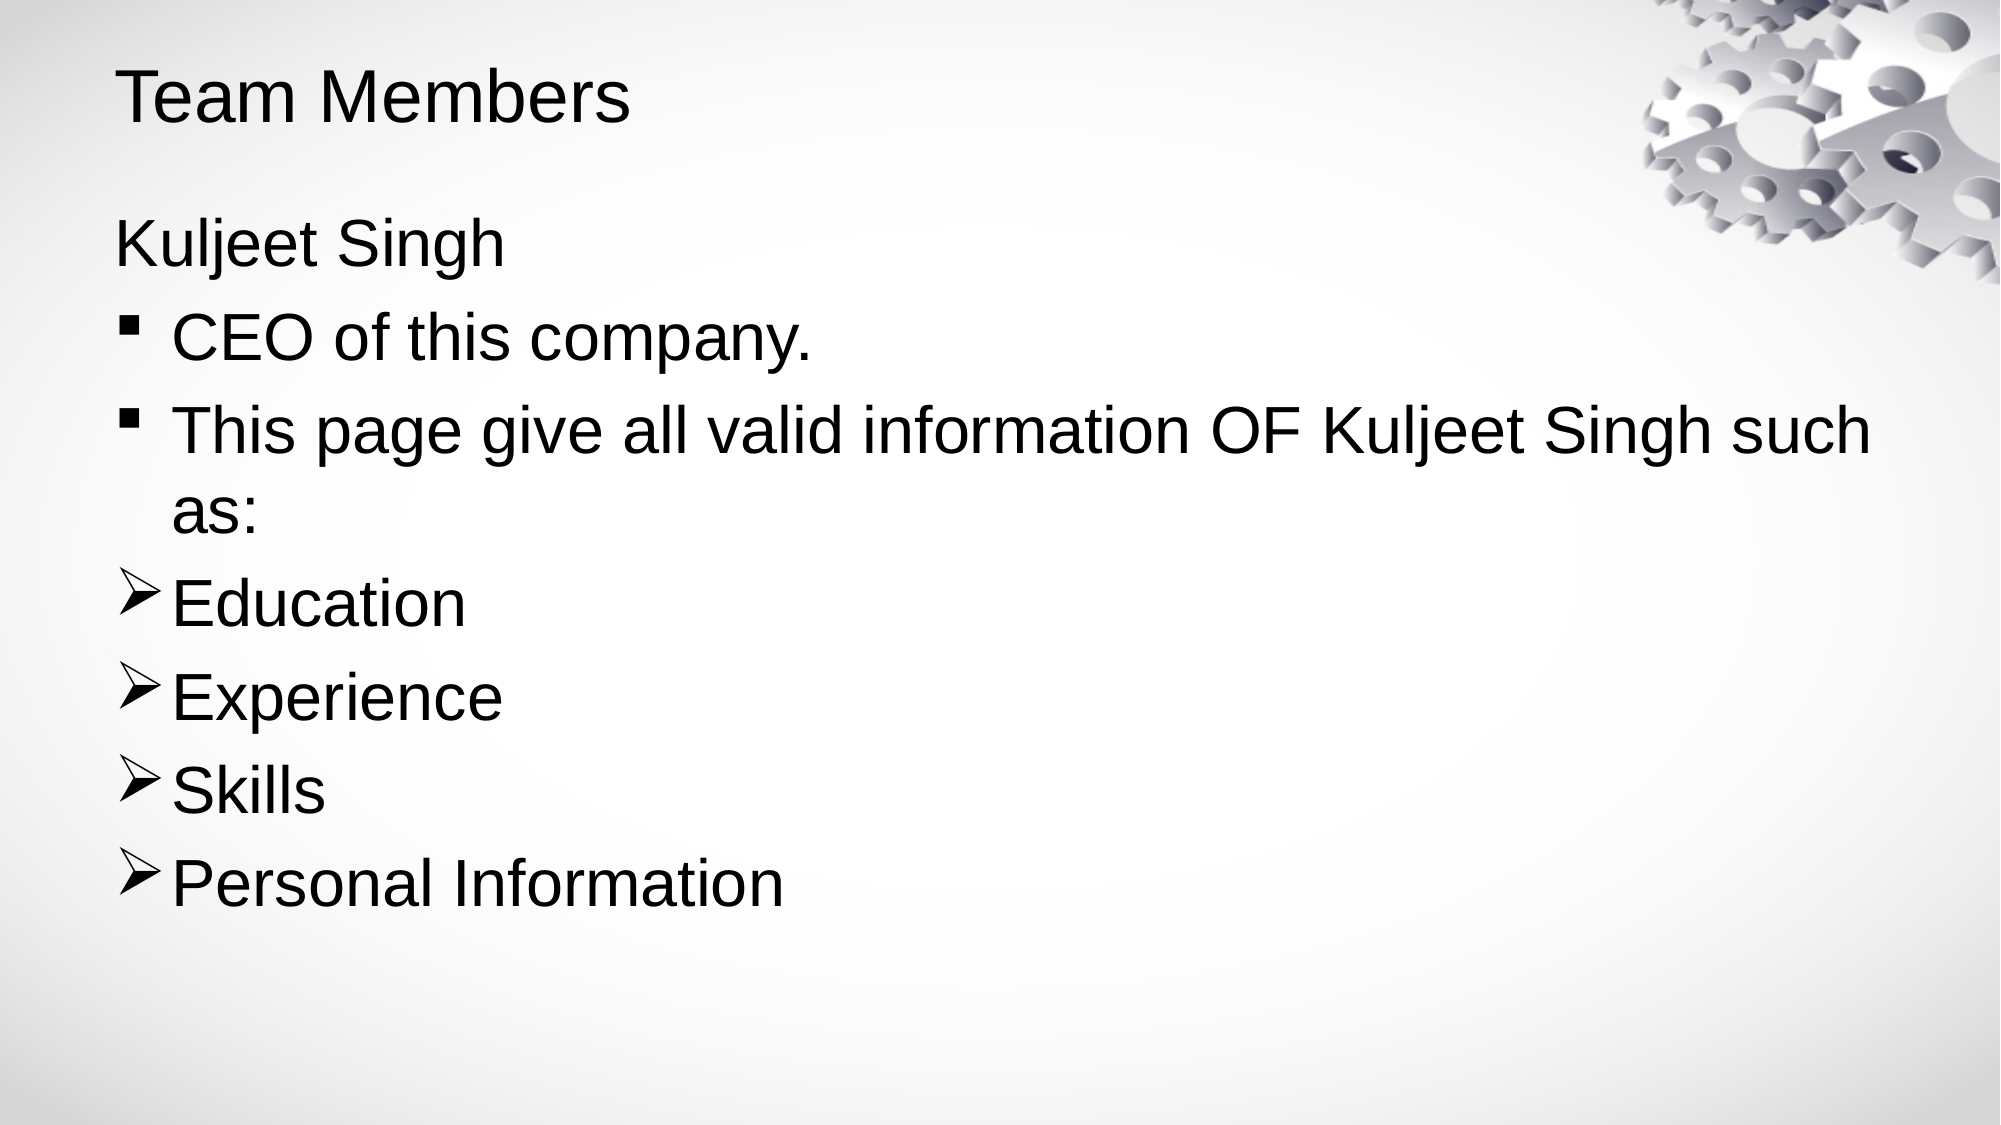

# Team Members
Kuljeet Singh
CEO of this company.
This page give all valid information OF Kuljeet Singh such as:
Education
Experience
Skills
Personal Information